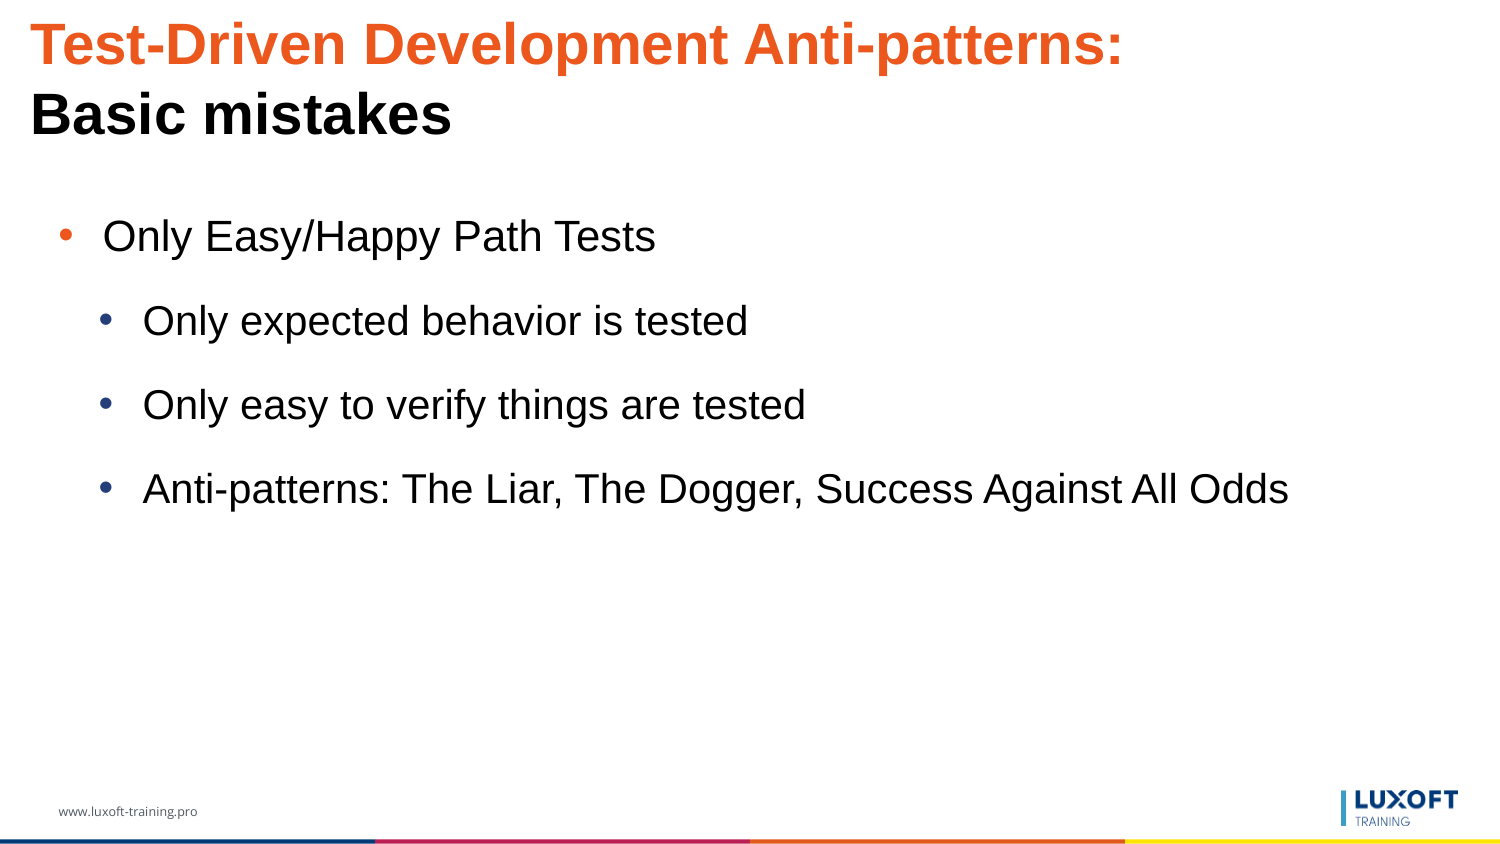

# Test-Driven Development Anti-patterns: Basic mistakes
Only Easy/Happy Path Tests
Only expected behavior is tested
Only easy to verify things are tested
Anti-patterns: The Liar, The Dogger, Success Against All Odds